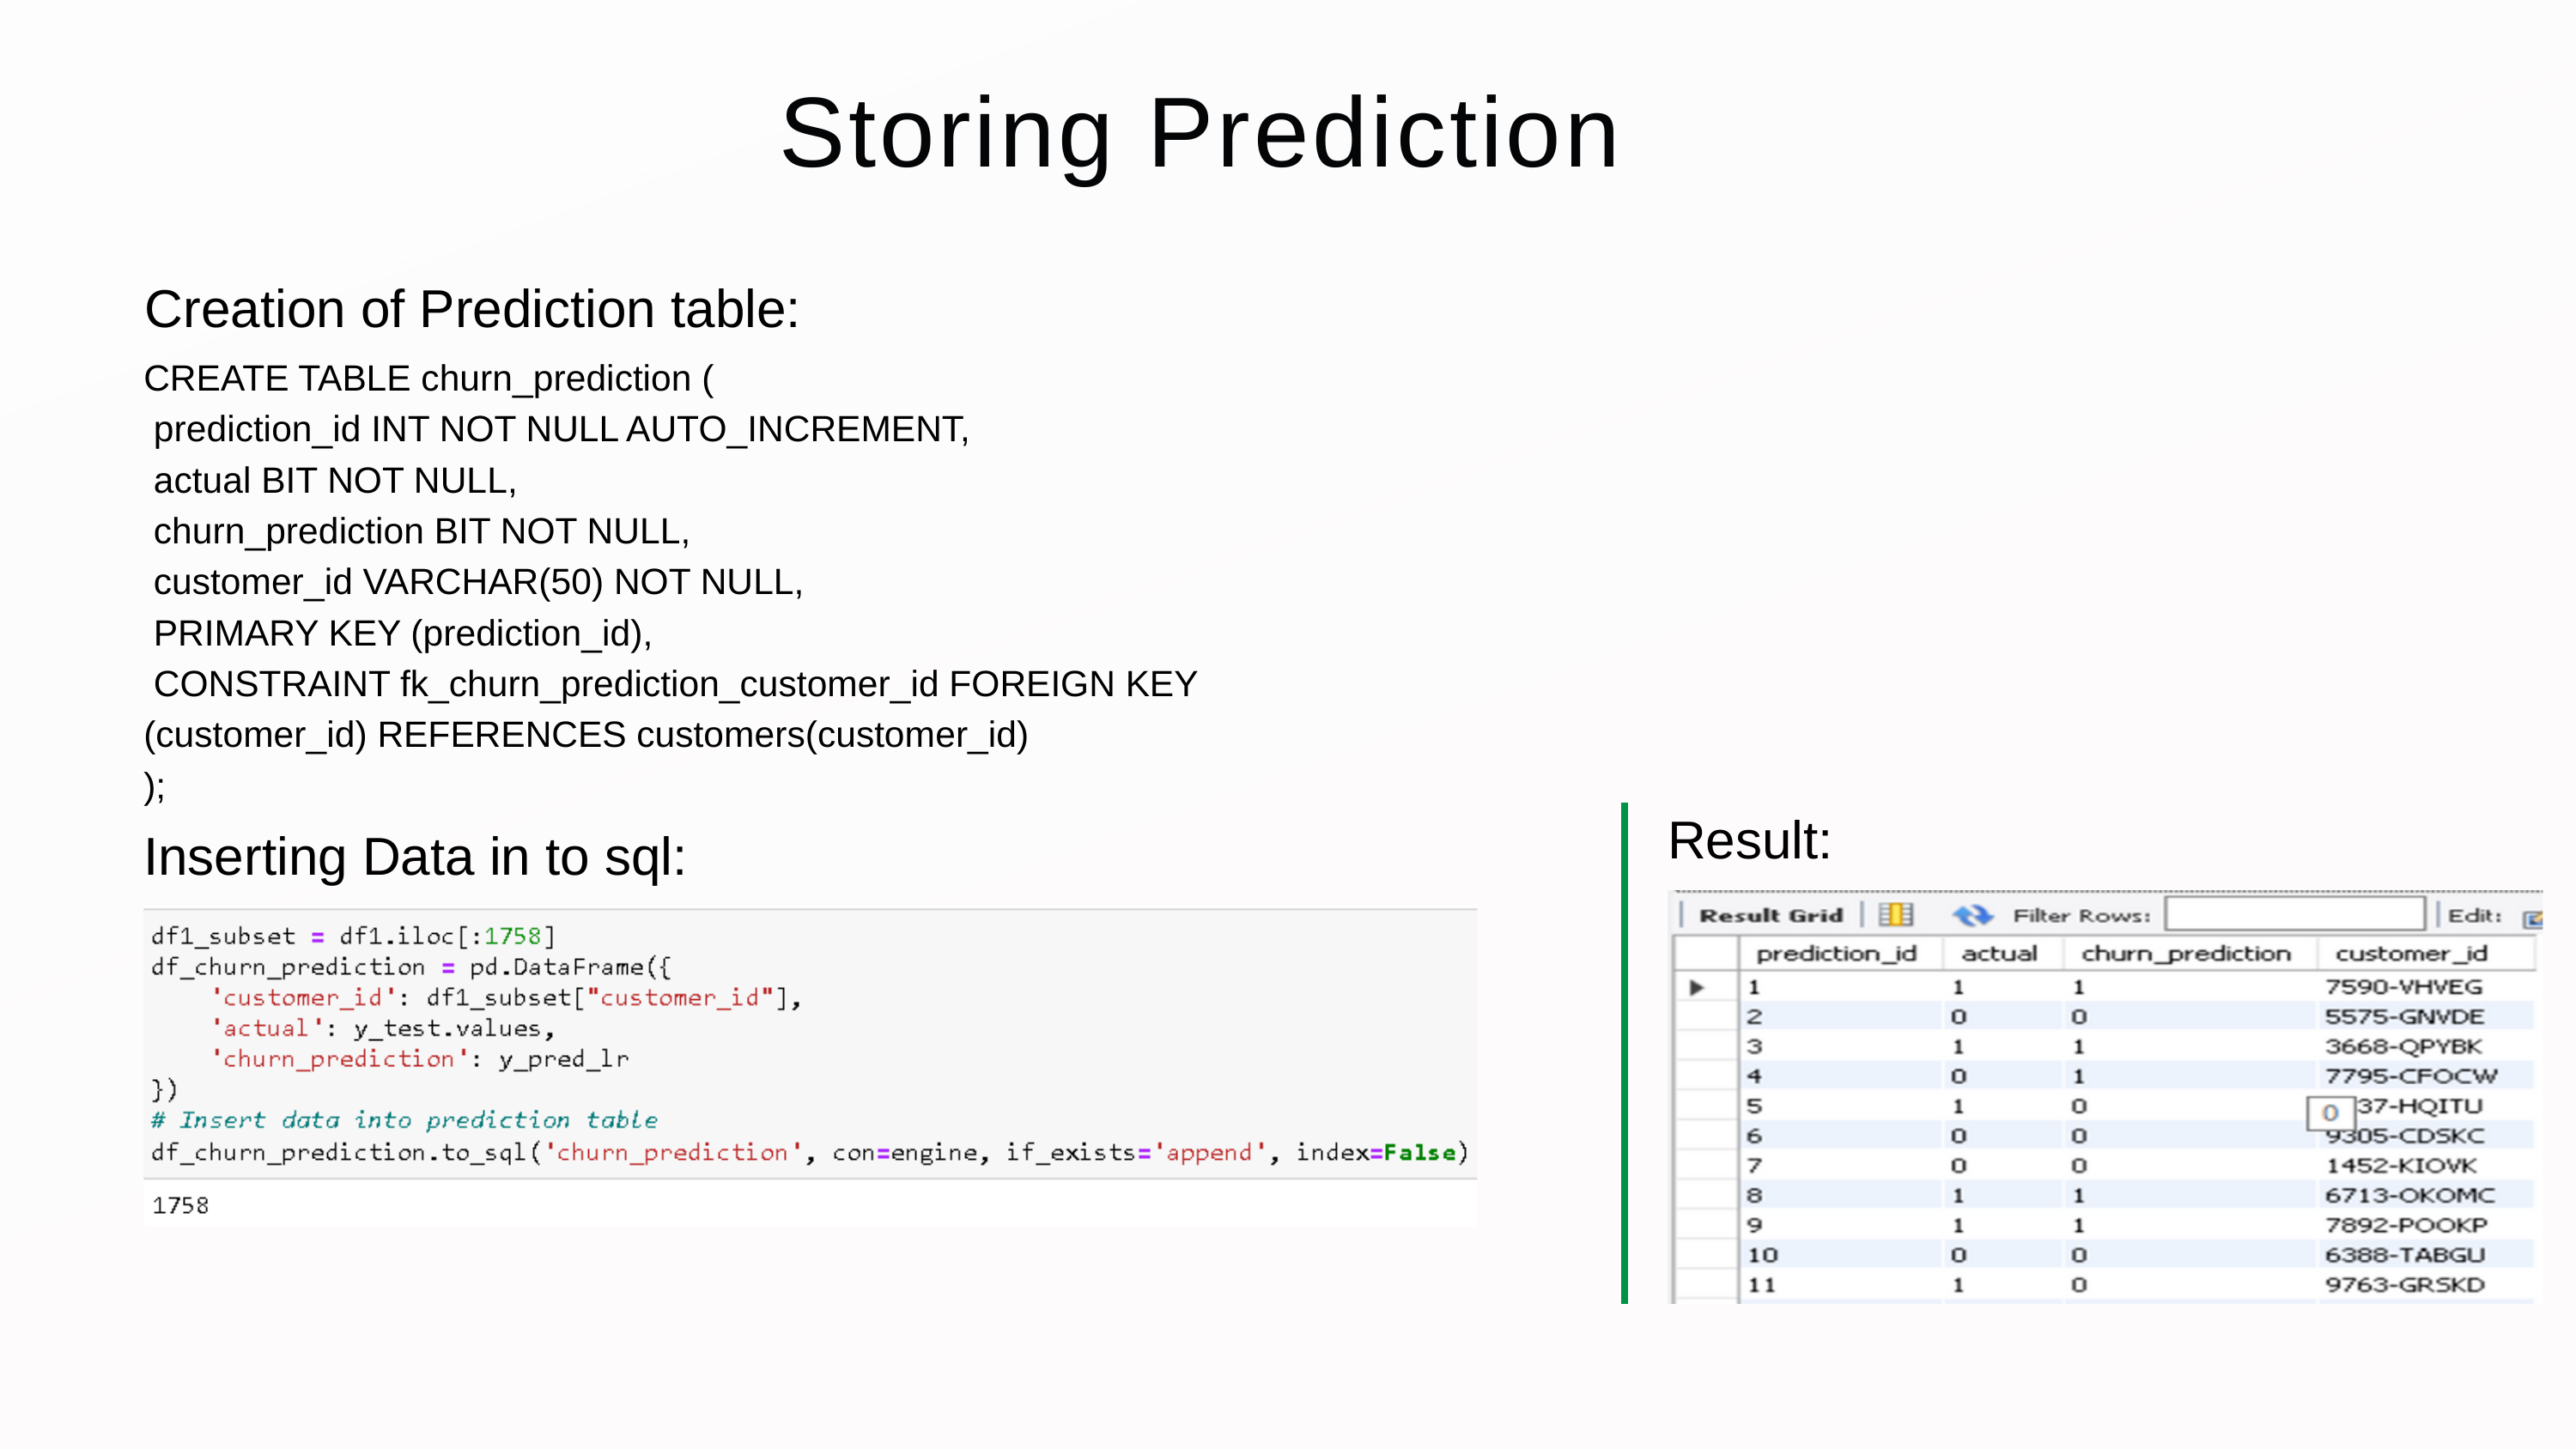

Storing Prediction

CREATE TABLE churn_prediction (
 prediction_id INT NOT NULL AUTO_INCREMENT,
 actual BIT NOT NULL,
 churn_prediction BIT NOT NULL,
 customer_id VARCHAR(50) NOT NULL,
 PRIMARY KEY (prediction_id),
 CONSTRAINT fk_churn_prediction_customer_id FOREIGN KEY (customer_id) REFERENCES customers(customer_id)
);

Creation of Prediction table:
Result:

Inserting Data in to sql: